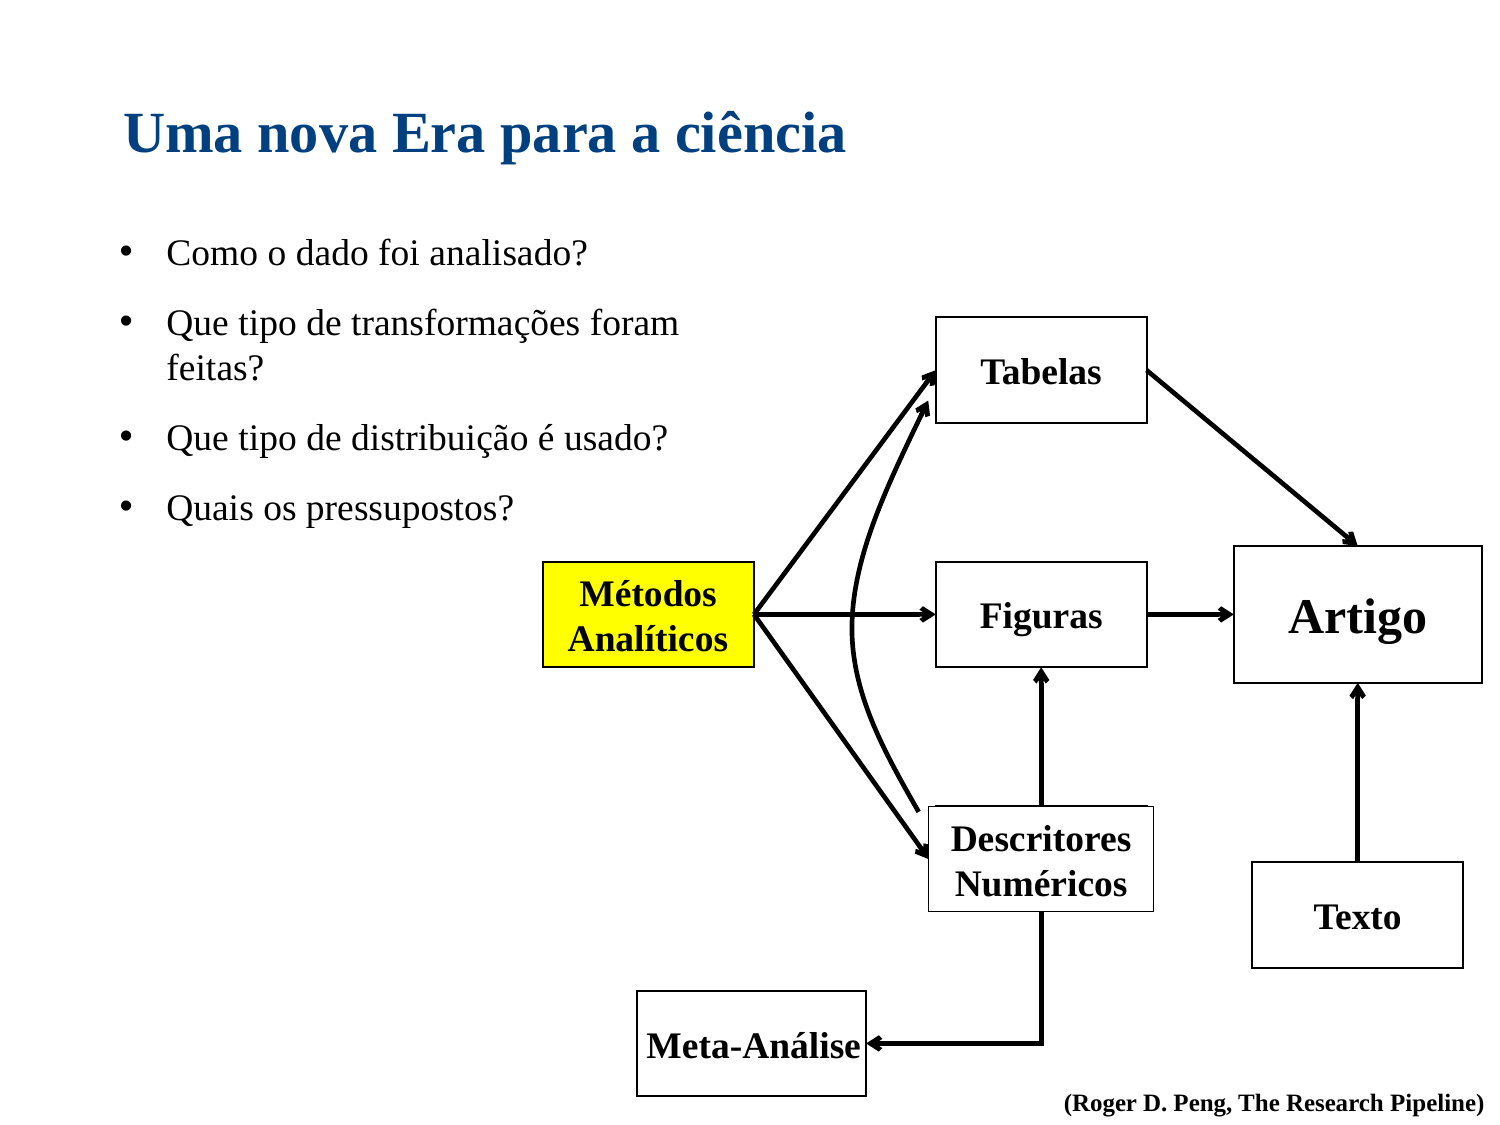

Uma nova Era para a ciência
Como o dado foi analisado?
Que tipo de transformações foram feitas?
Que tipo de distribuição é usado?
Quais os pressupostos?

Tabelas

Artigo

Métodos
Analíticos

Figuras

Descritores Numéricos

Texto

Meta-Análise
(Roger D. Peng, The Research Pipeline)